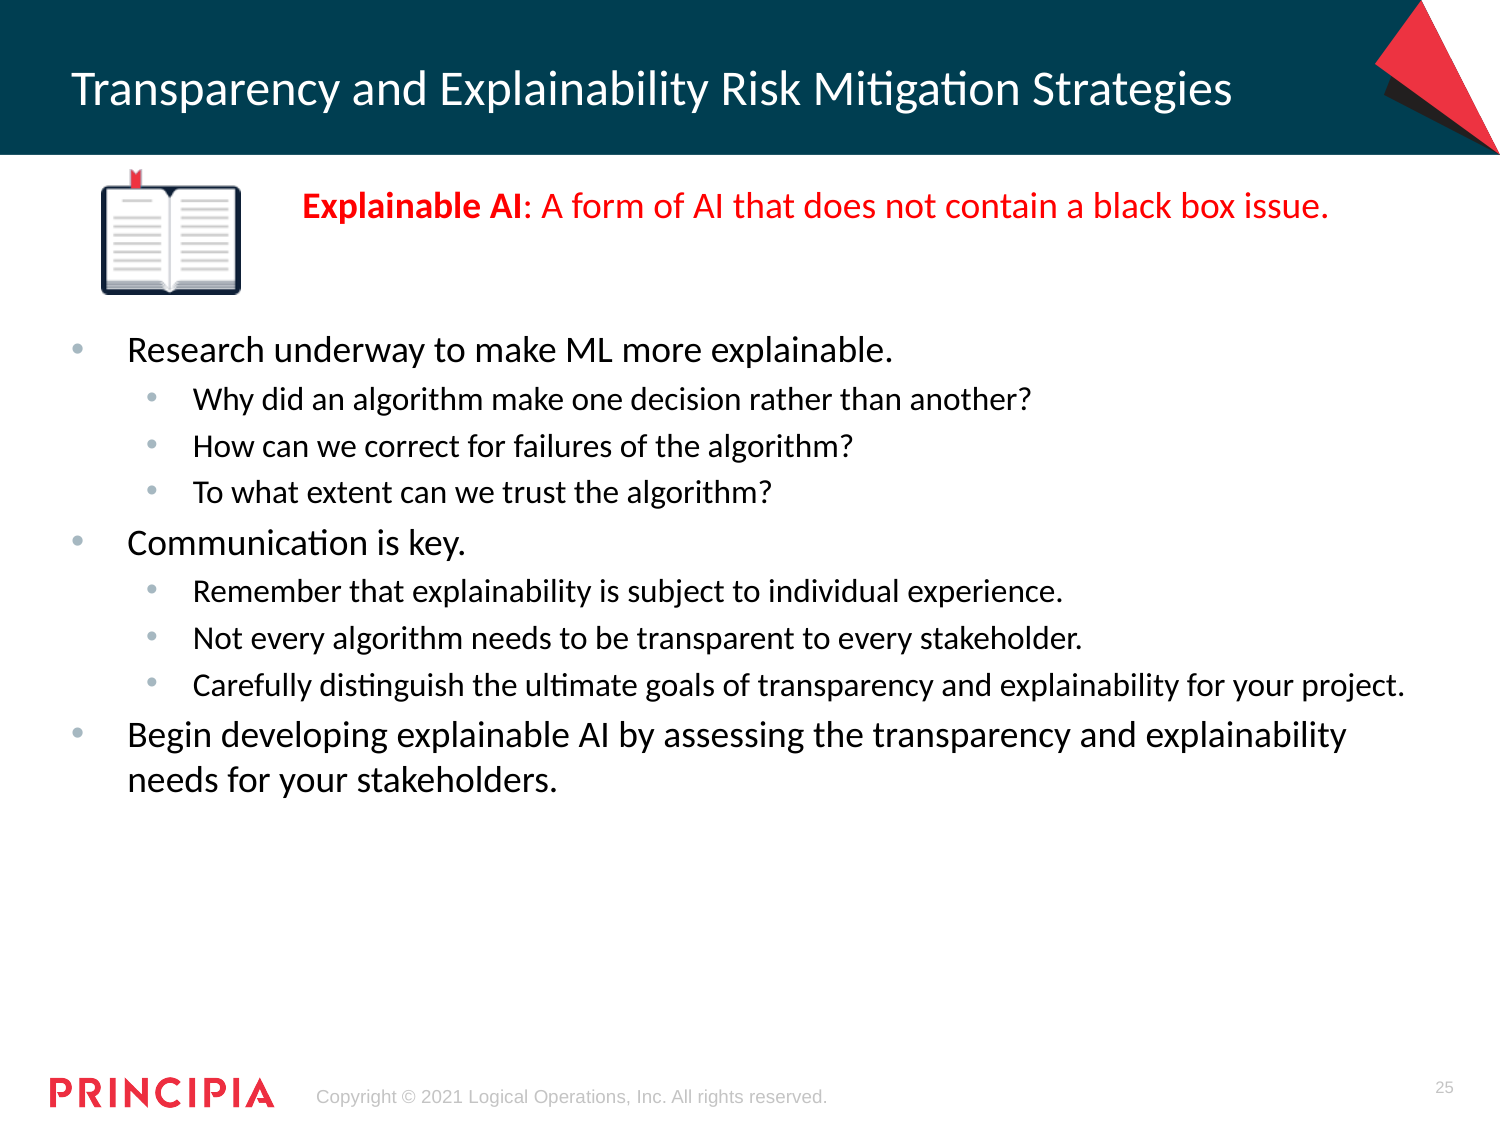

# Transparency and Explainability Risk Mitigation Strategies
Explainable AI: A form of AI that does not contain a black box issue.
Research underway to make ML more explainable.
Why did an algorithm make one decision rather than another?
How can we correct for failures of the algorithm?
To what extent can we trust the algorithm?
Communication is key.
Remember that explainability is subject to individual experience.
Not every algorithm needs to be transparent to every stakeholder.
Carefully distinguish the ultimate goals of transparency and explainability for your project.
Begin developing explainable AI by assessing the transparency and explainability needs for your stakeholders.
25